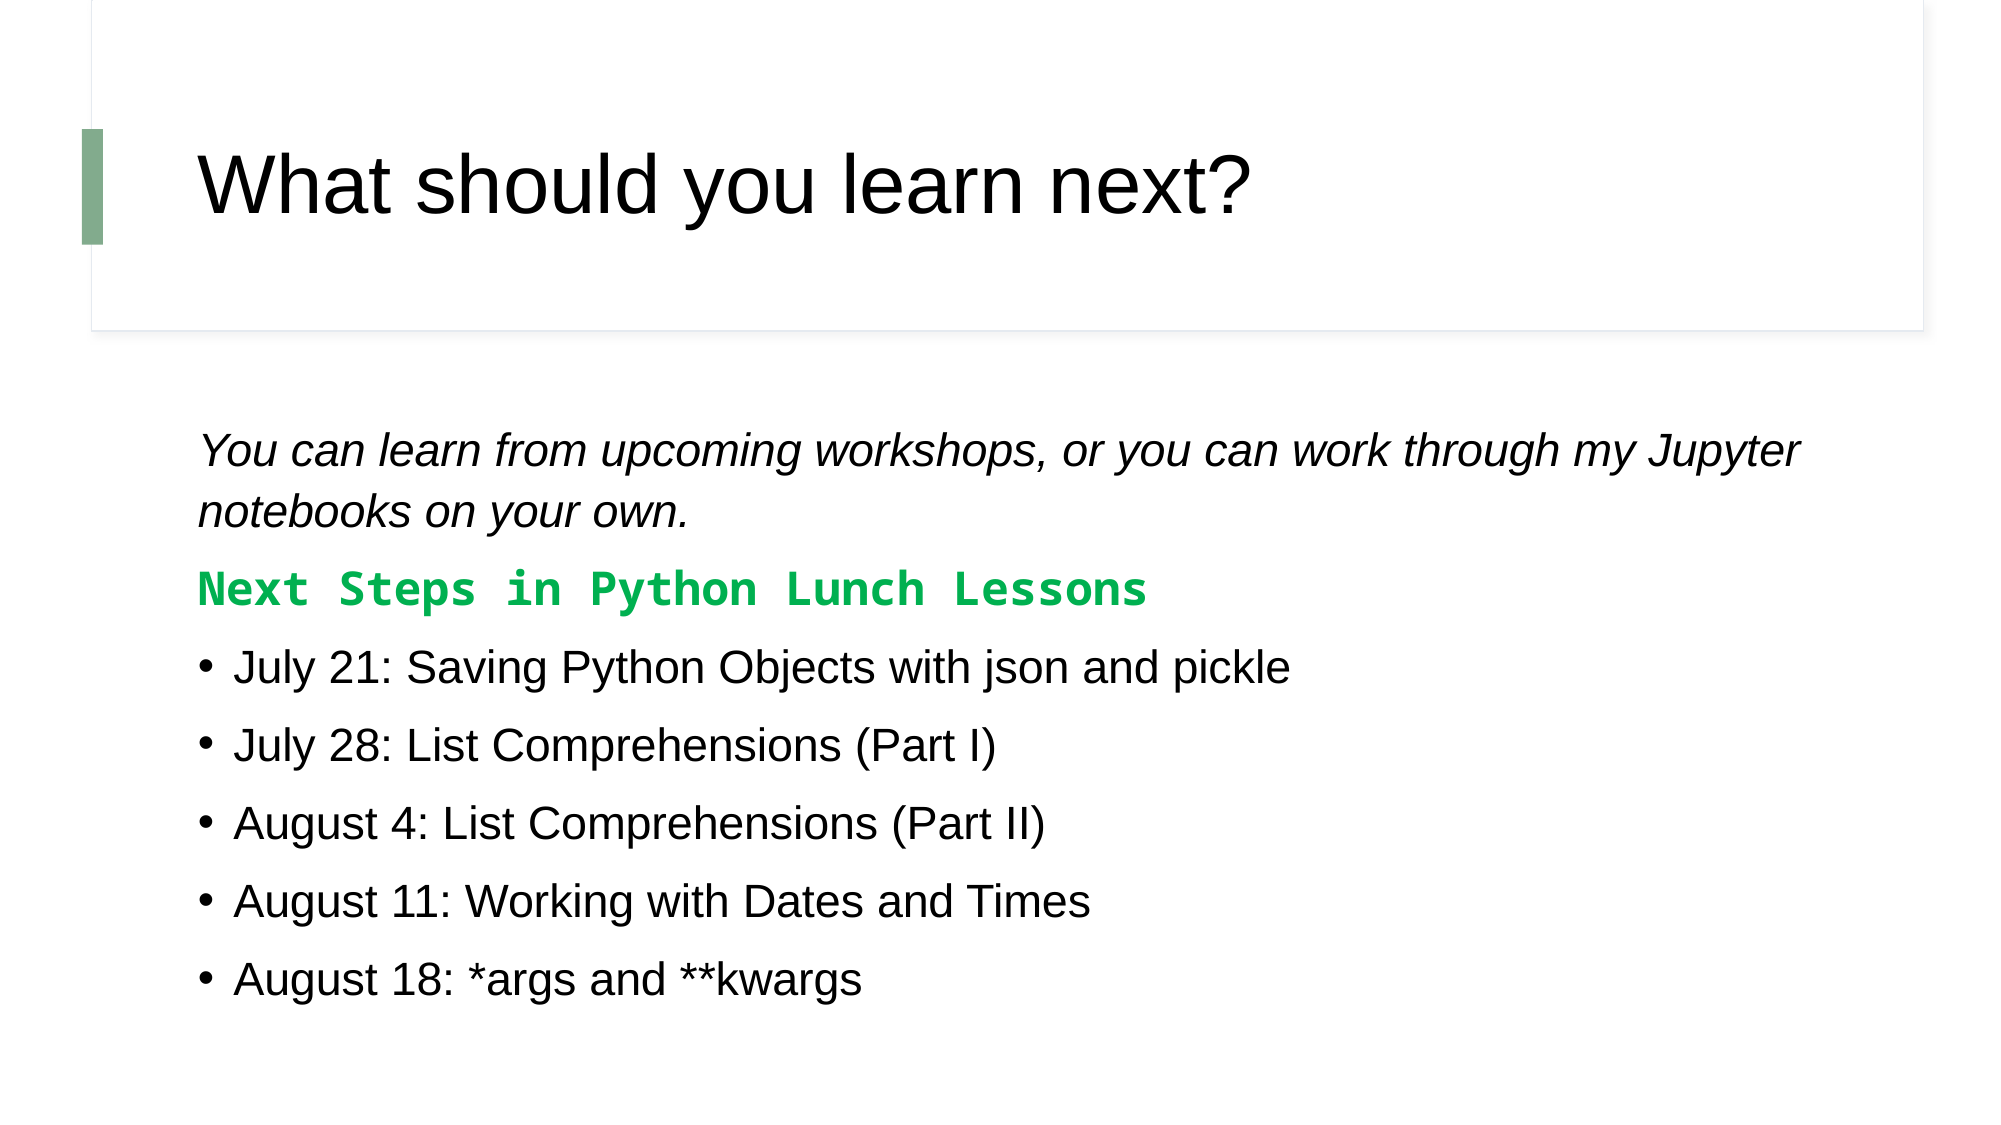

# What should you learn next?
You can learn from upcoming workshops, or you can work through my Jupyter notebooks on your own.
Next Steps in Python Lunch Lessons
July 21: Saving Python Objects with json and pickle
July 28: List Comprehensions (Part I)
August 4: List Comprehensions (Part II)
August 11: Working with Dates and Times
August 18: *args and **kwargs